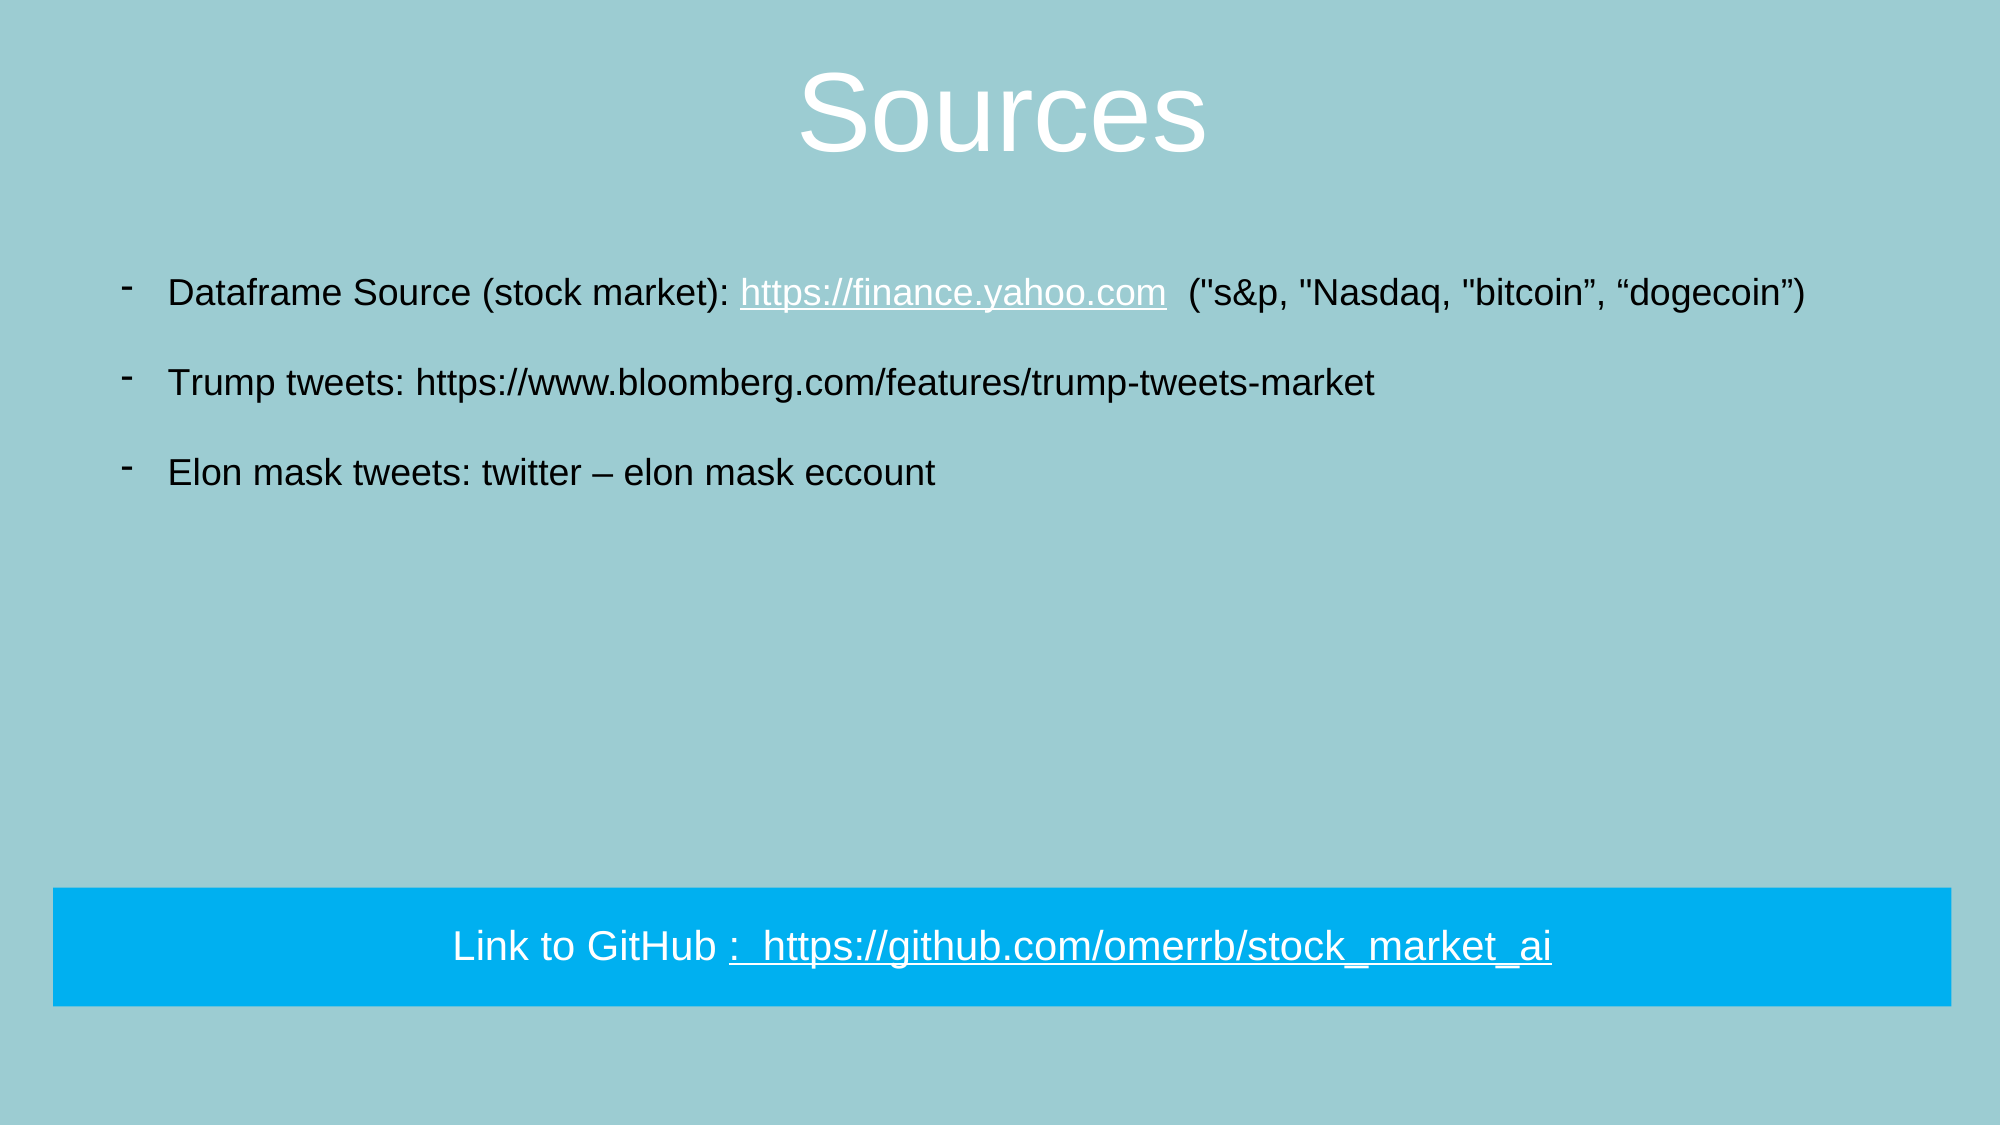

Sources
Dataframe Source (stock market): https://finance.yahoo.com  ("s&p, "Nasdaq, "bitcoin”, “dogecoin”)
Trump tweets: https://www.bloomberg.com/features/trump-tweets-market
Elon mask tweets: twitter – elon mask eccount

Link to GitHub :  https://github.com/omerrb/stock_market_ai